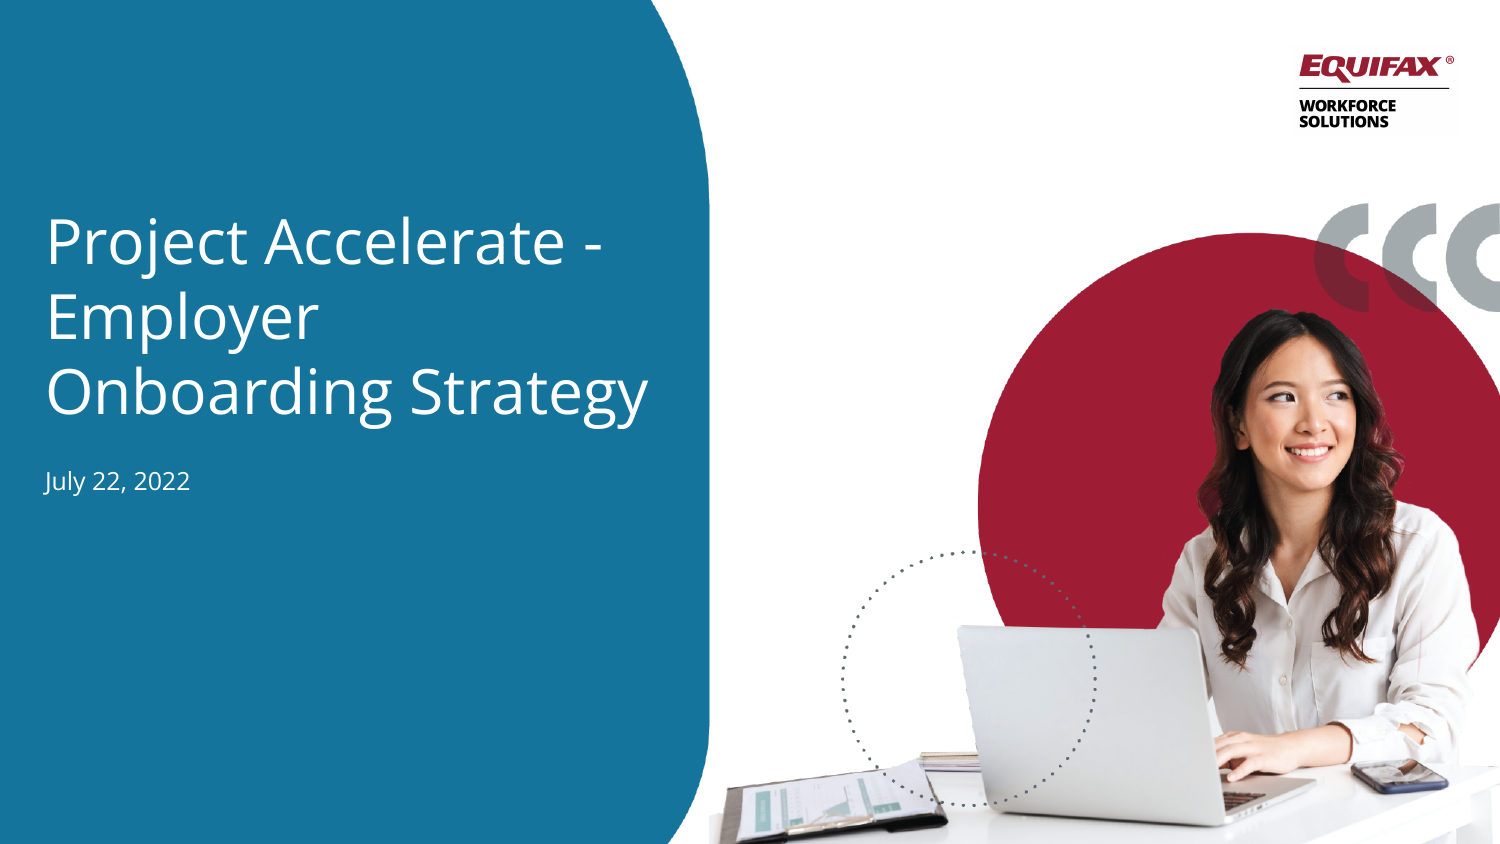

# Project Accelerate - Employer Onboarding Strategy
July 22, 2022